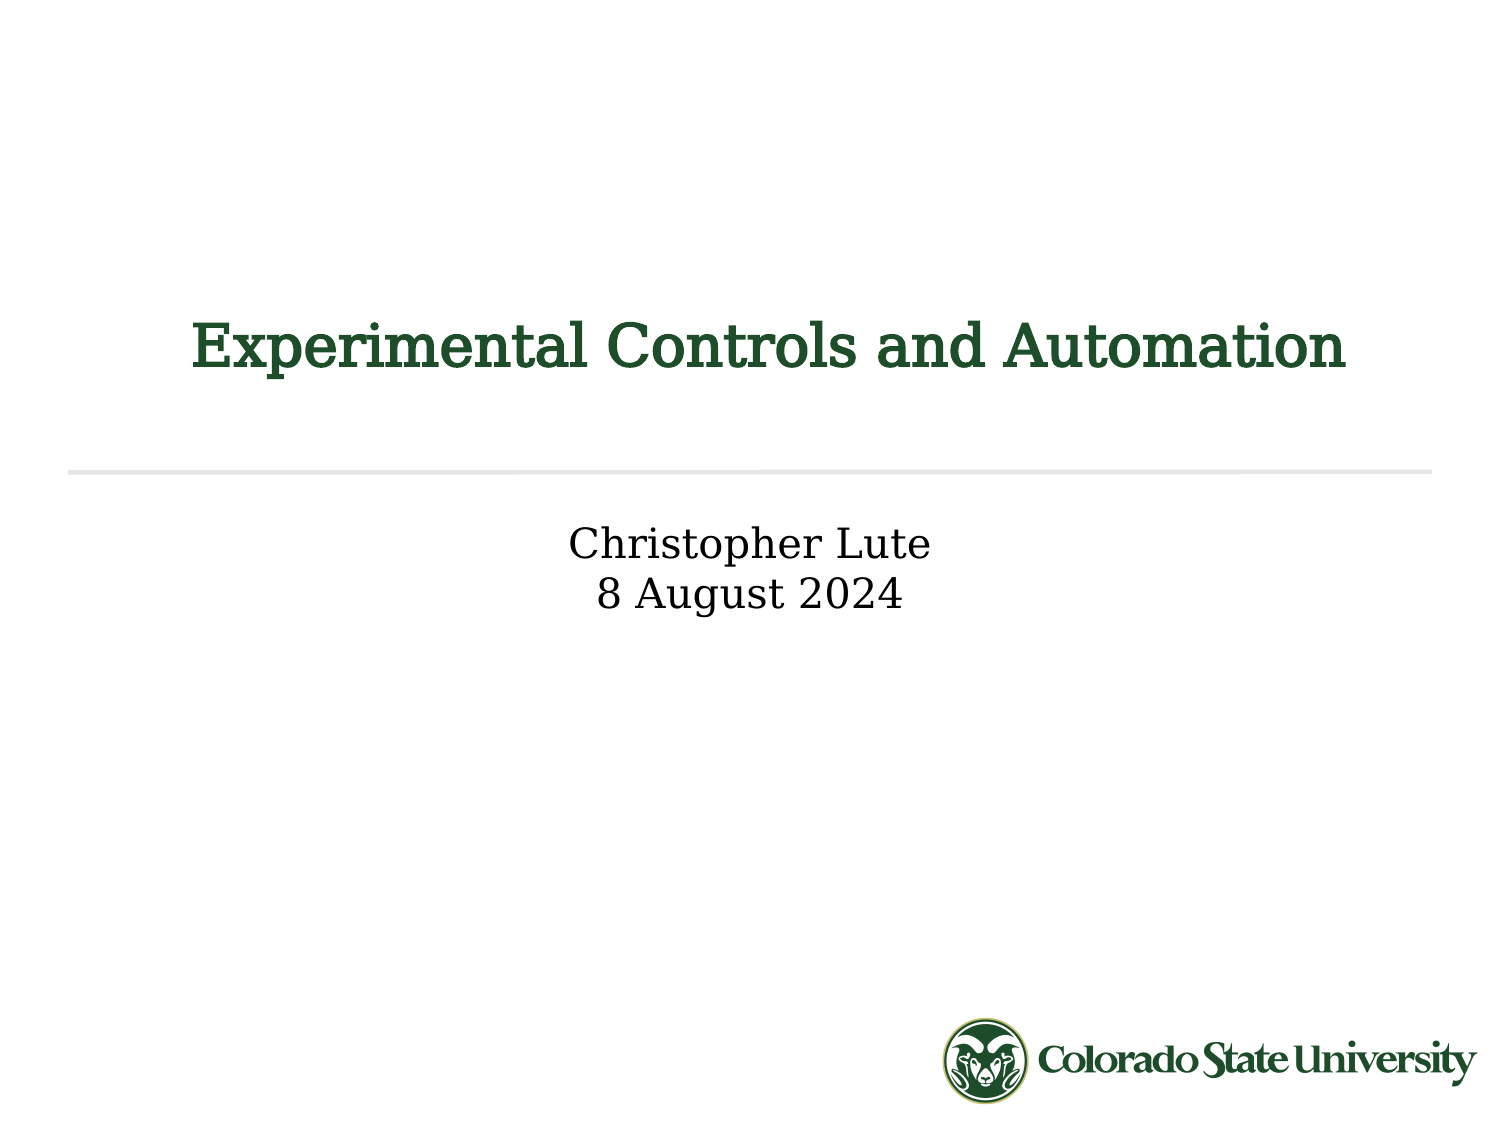

Experimental Controls and Automation
Christopher Lute
8 August 2024